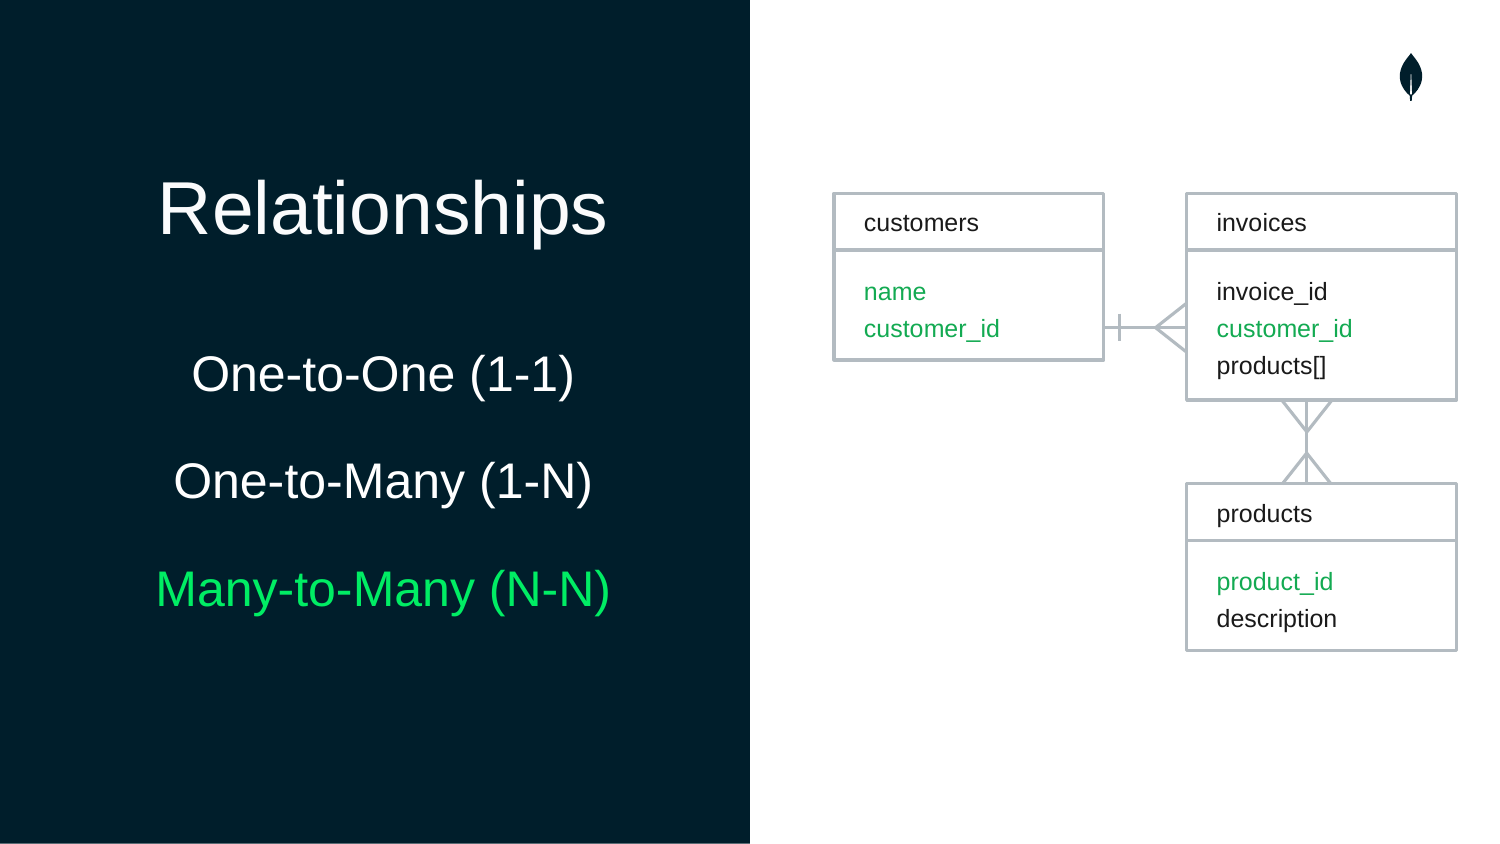

Relationships
customers
invoices
invoice_id
customer_id
products[]
name
customer_id
One-to-One (1-1)
One-to-Many (1-N)
Many-to-Many (N-N)
products
product_id
description